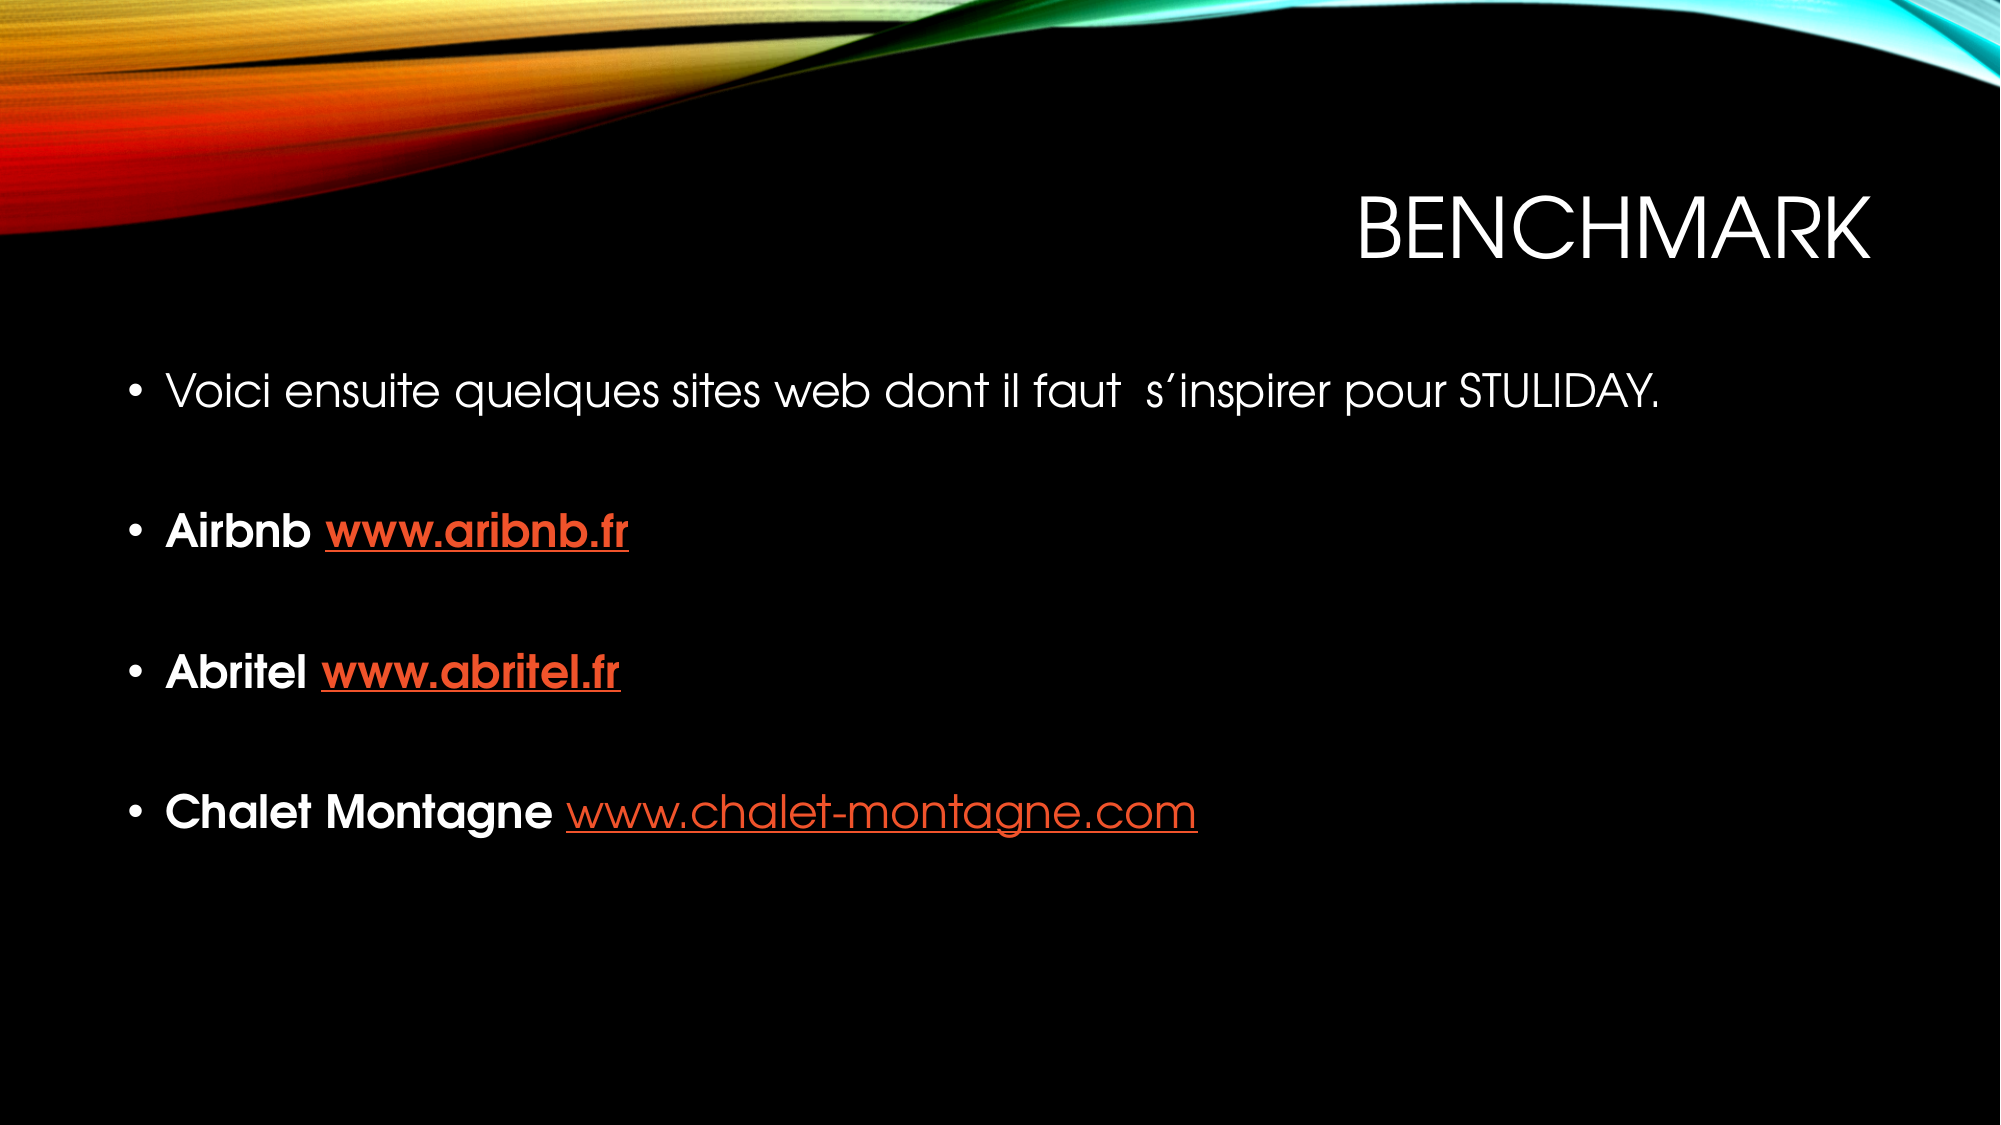

# benchmark
Voici ensuite quelques sites web dont il faut  s’inspirer pour STULIDAY.

Airbnb www.aribnb.fr

Abritel www.abritel.fr

Chalet Montagne www.chalet-montagne.com